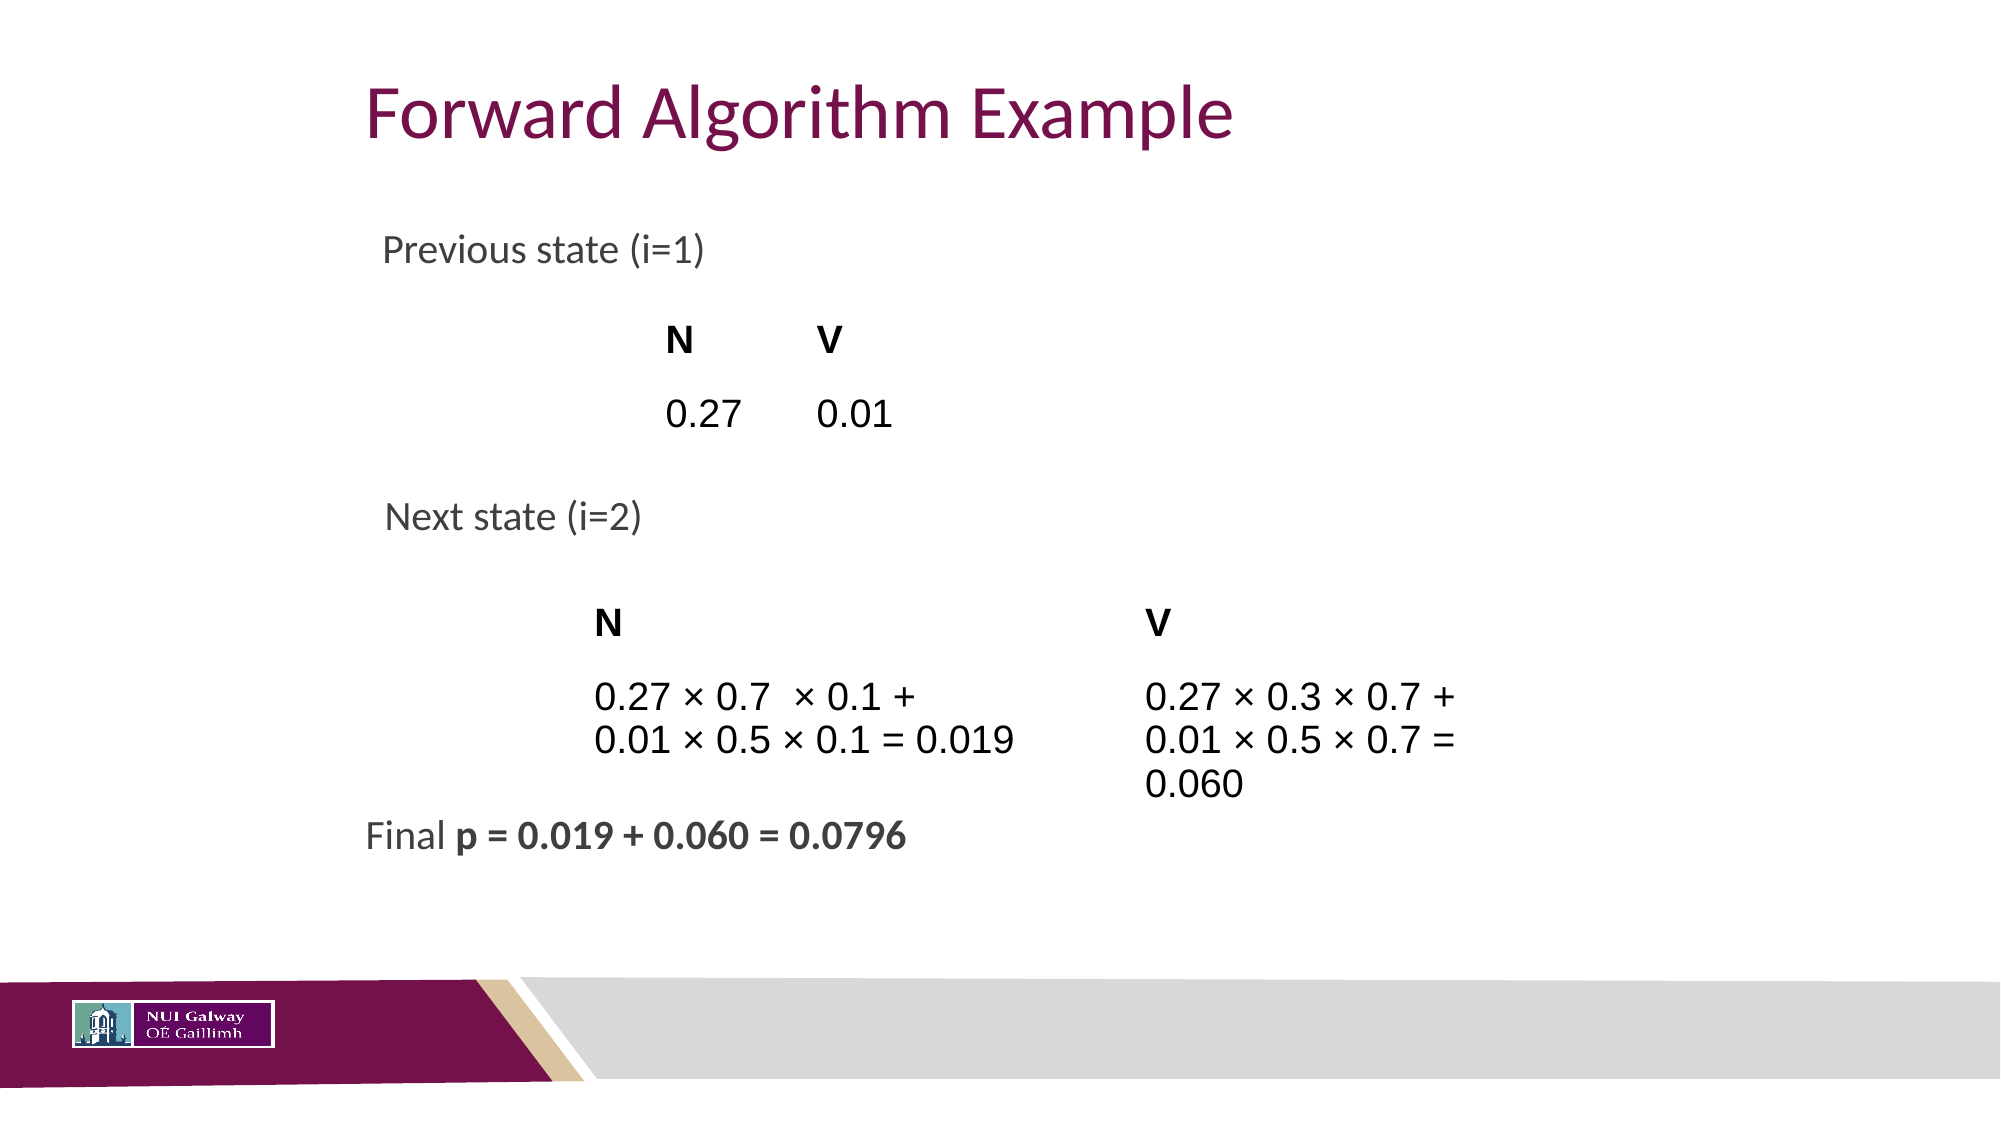

# Forward Algorithm Example
Previous state (i=1)

  Next state (i=2)

Final p = 0.019 + 0.060 = 0.0796
| N | V |
| --- | --- |
| 0.27 | 0.01 |
| N | V |
| --- | --- |
| 0.27 × 0.7 × 0.1 + 0.01 × 0.5 × 0.1 = 0.019 | 0.27 × 0.3 × 0.7 + 0.01 × 0.5 × 0.7 = 0.060 |